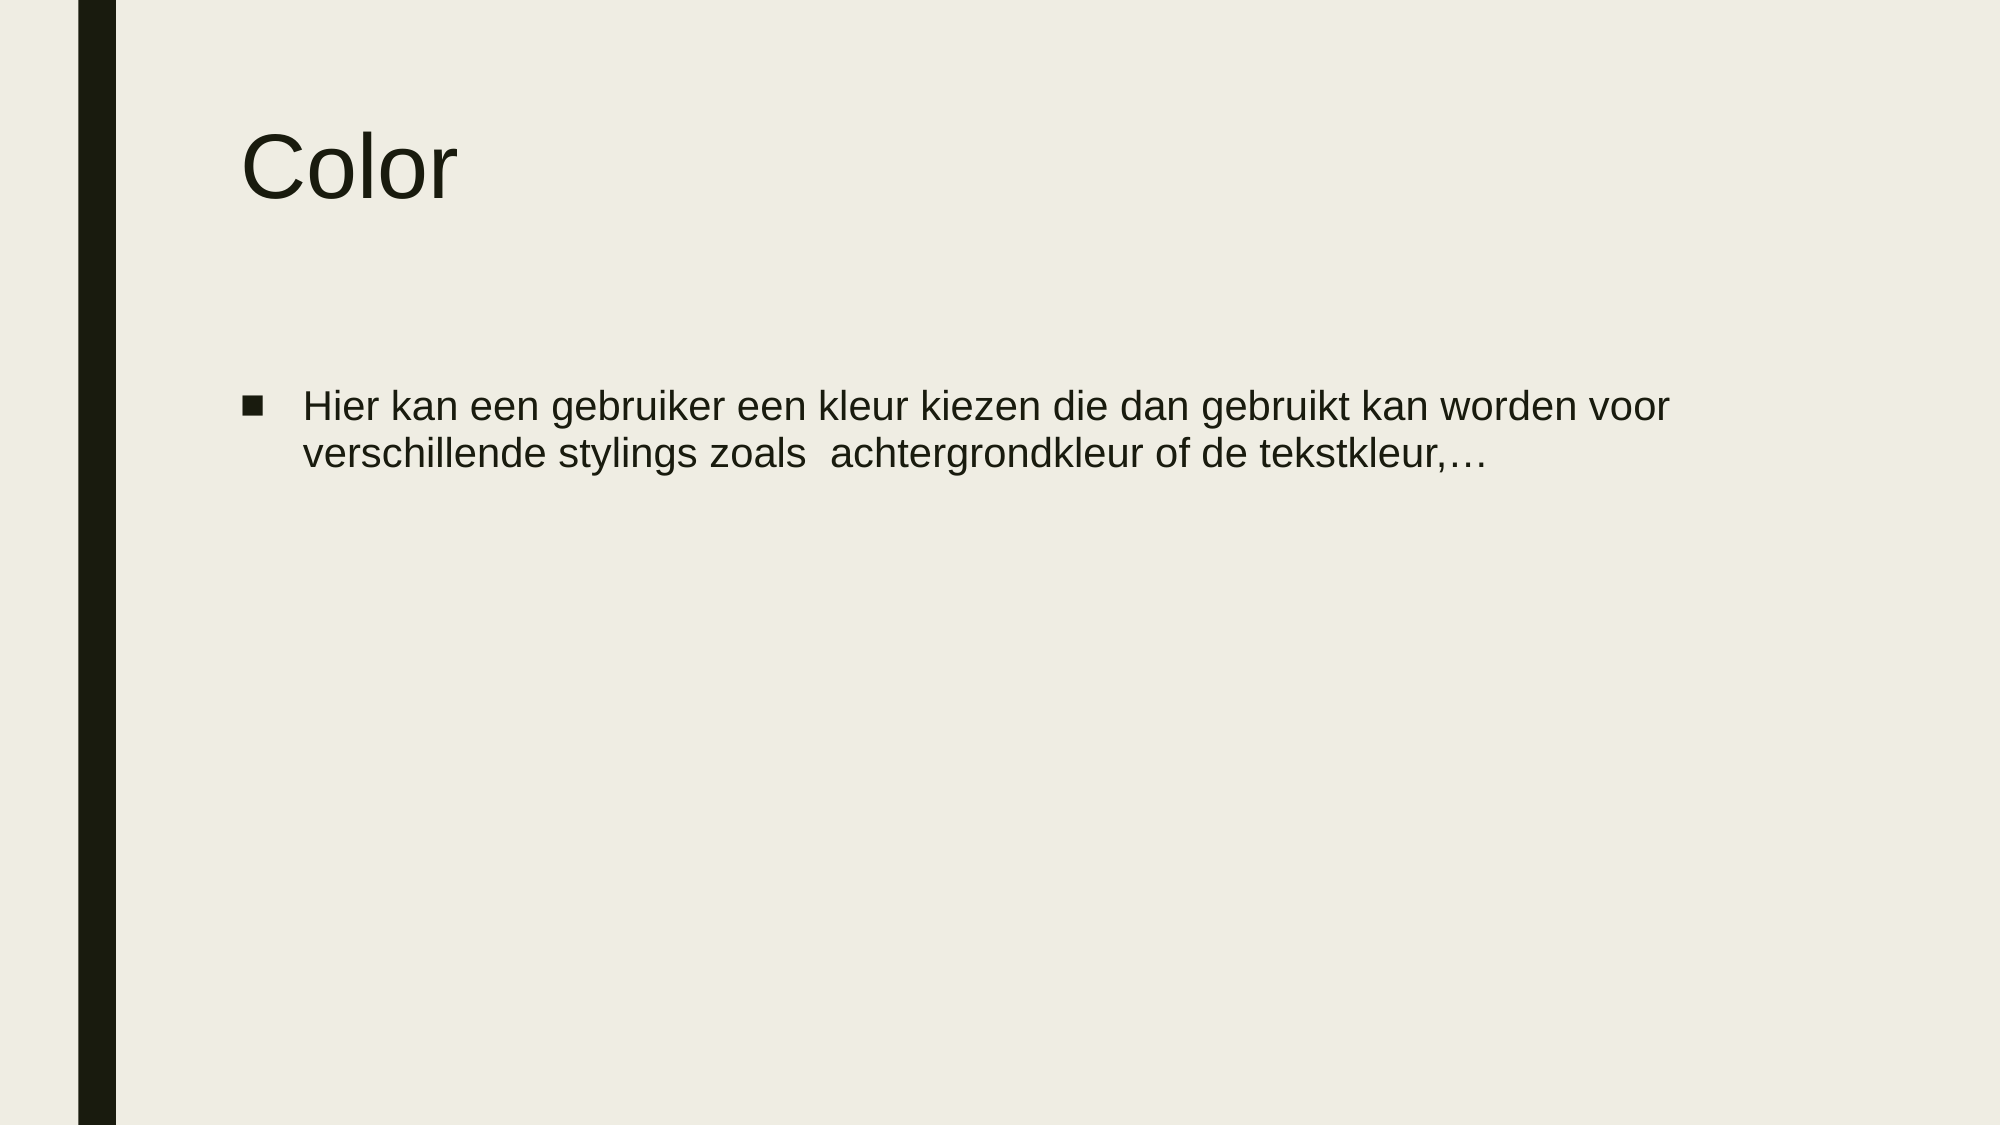

# Color
Hier kan een gebruiker een kleur kiezen die dan gebruikt kan worden voor verschillende stylings zoals  achtergrondkleur of de tekstkleur,…